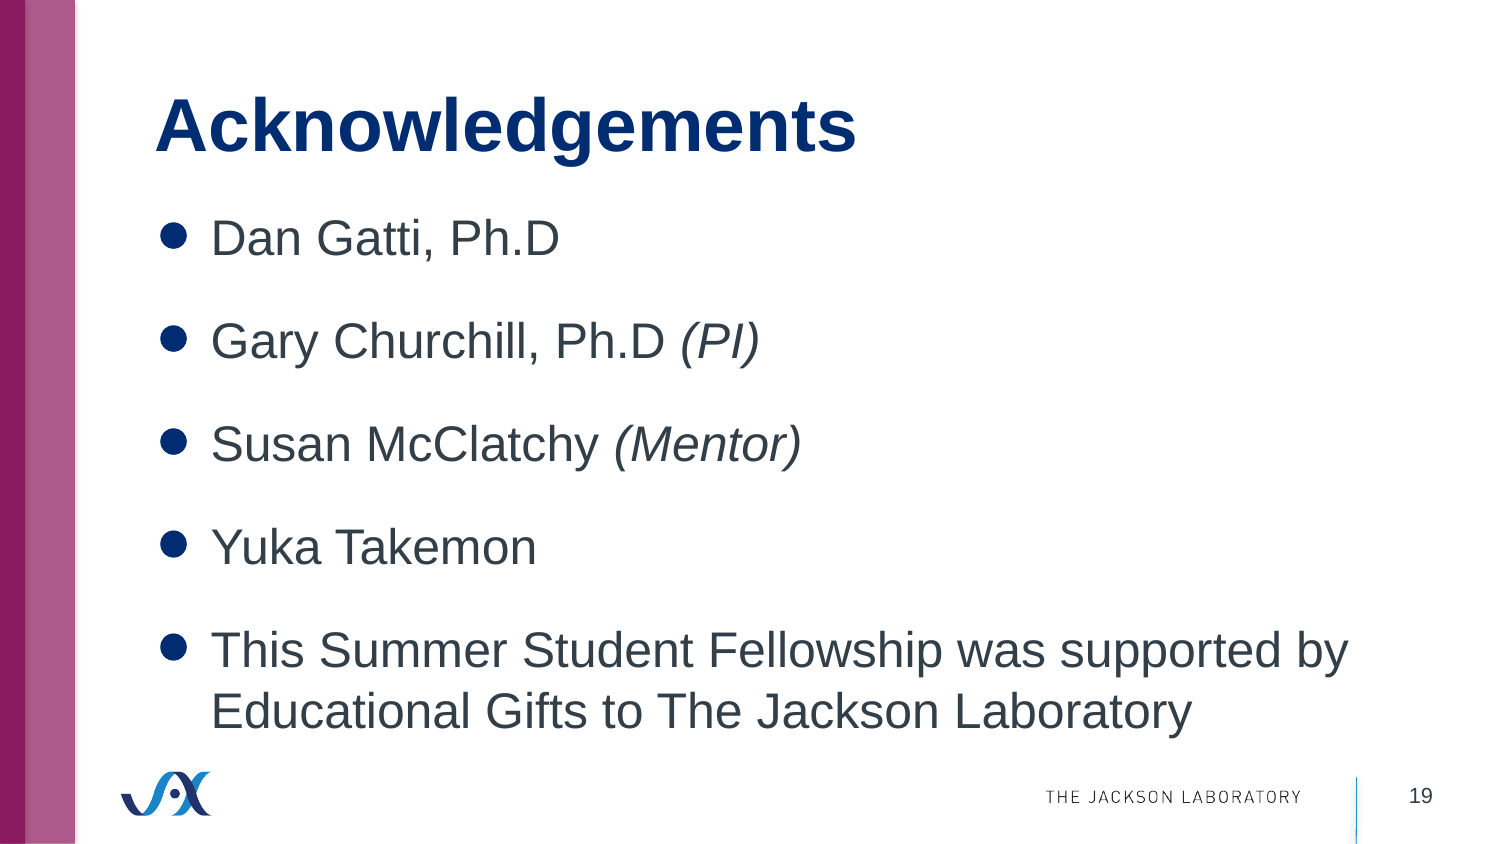

# Acknowledgements
Dan Gatti, Ph.D
Gary Churchill, Ph.D (PI)
Susan McClatchy (Mentor)
Yuka Takemon
This Summer Student Fellowship was supported by Educational Gifts to The Jackson Laboratory

19